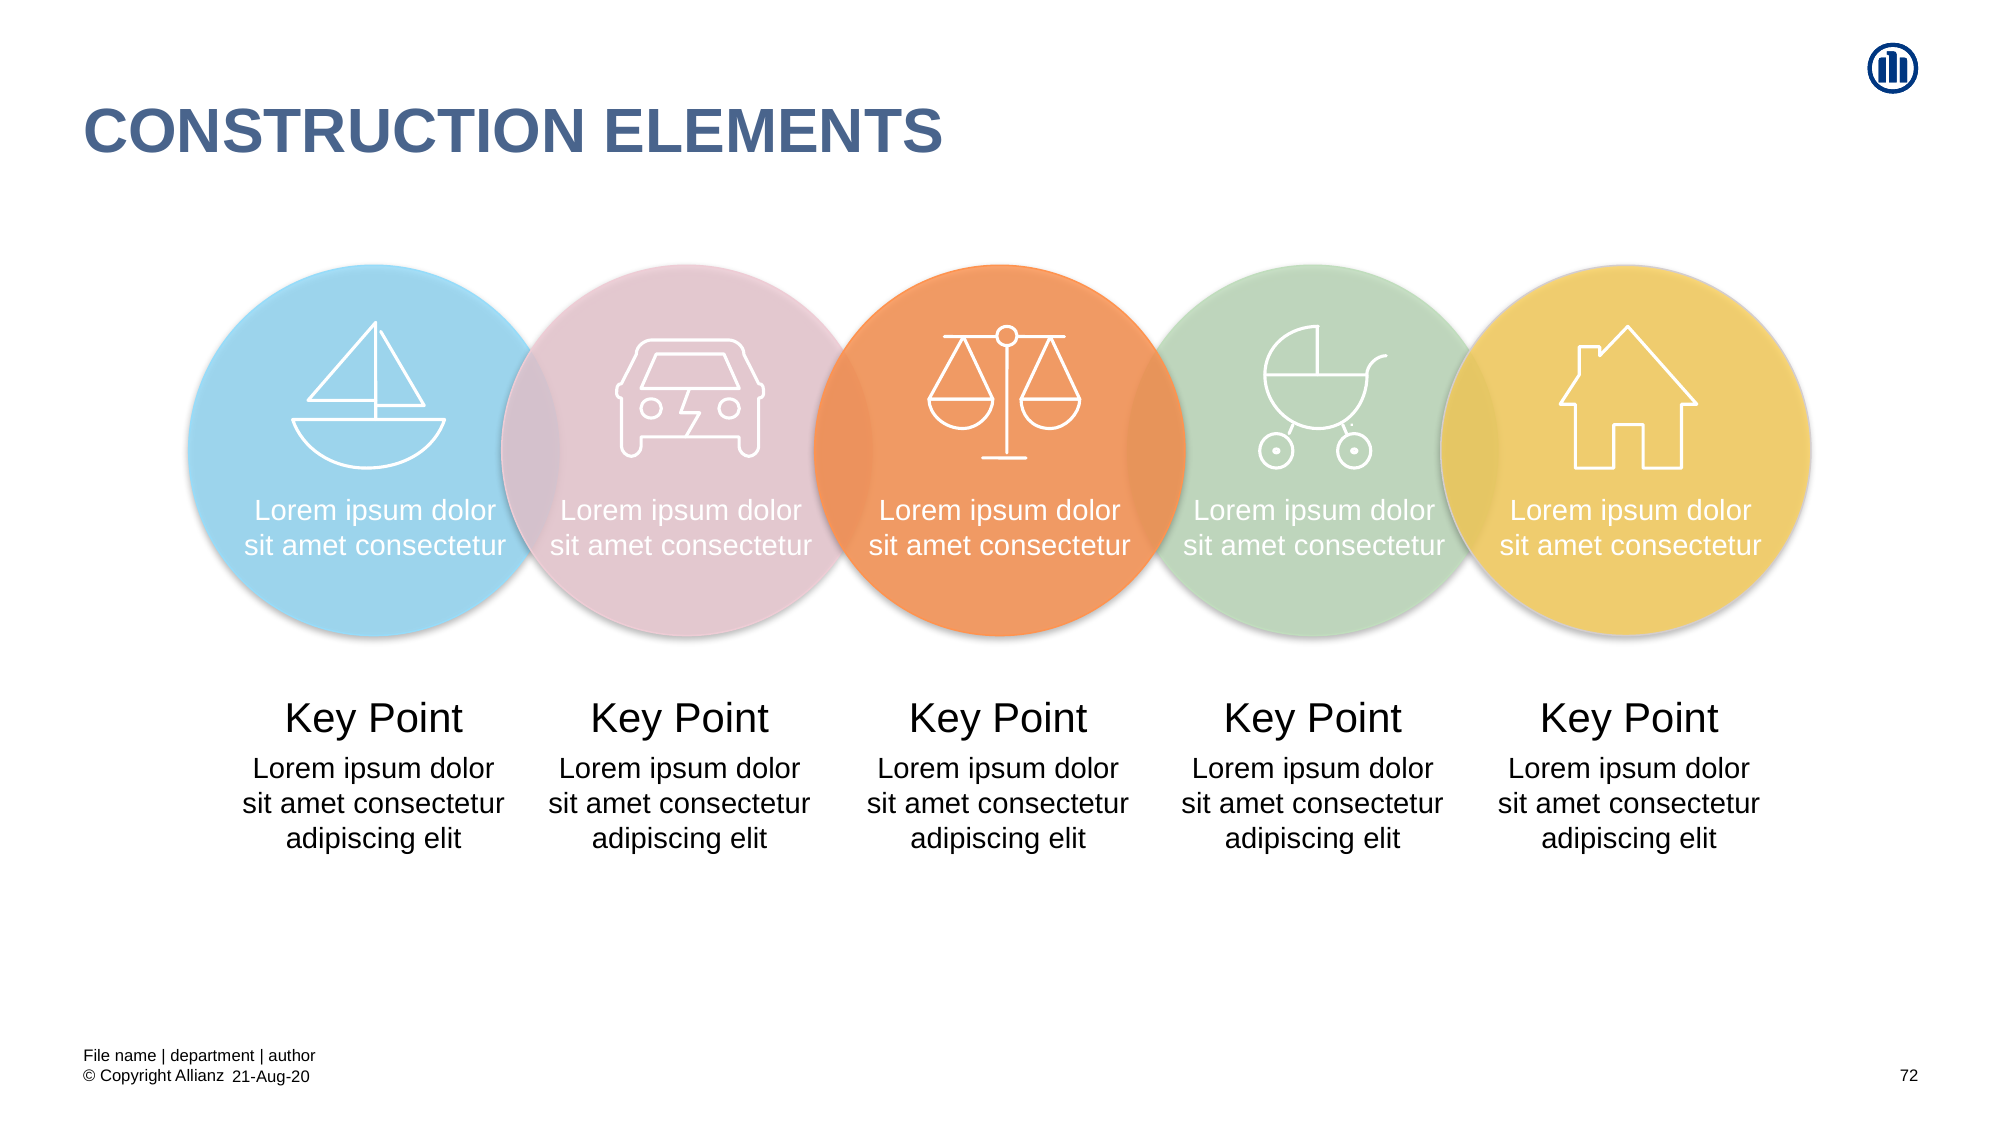

# Construction elements

Lorem ipsum dolor sit amet consectetur
Lorem ipsum dolor sit amet consectetur
Lorem ipsum dolor sit amet consectetur
Lorem ipsum dolor sit amet consectetur
Lorem ipsum dolor sit amet consectetur
Key Point
Lorem ipsum dolor sit amet consectetur adipiscing elit
Key Point
Lorem ipsum dolor sit amet consectetur adipiscing elit
Key Point
Lorem ipsum dolor sit amet consectetur adipiscing elit
Key Point
Lorem ipsum dolor sit amet consectetur adipiscing elit
Key Point
Lorem ipsum dolor sit amet consectetur adipiscing elit
File name | department | author
72
21-Aug-20